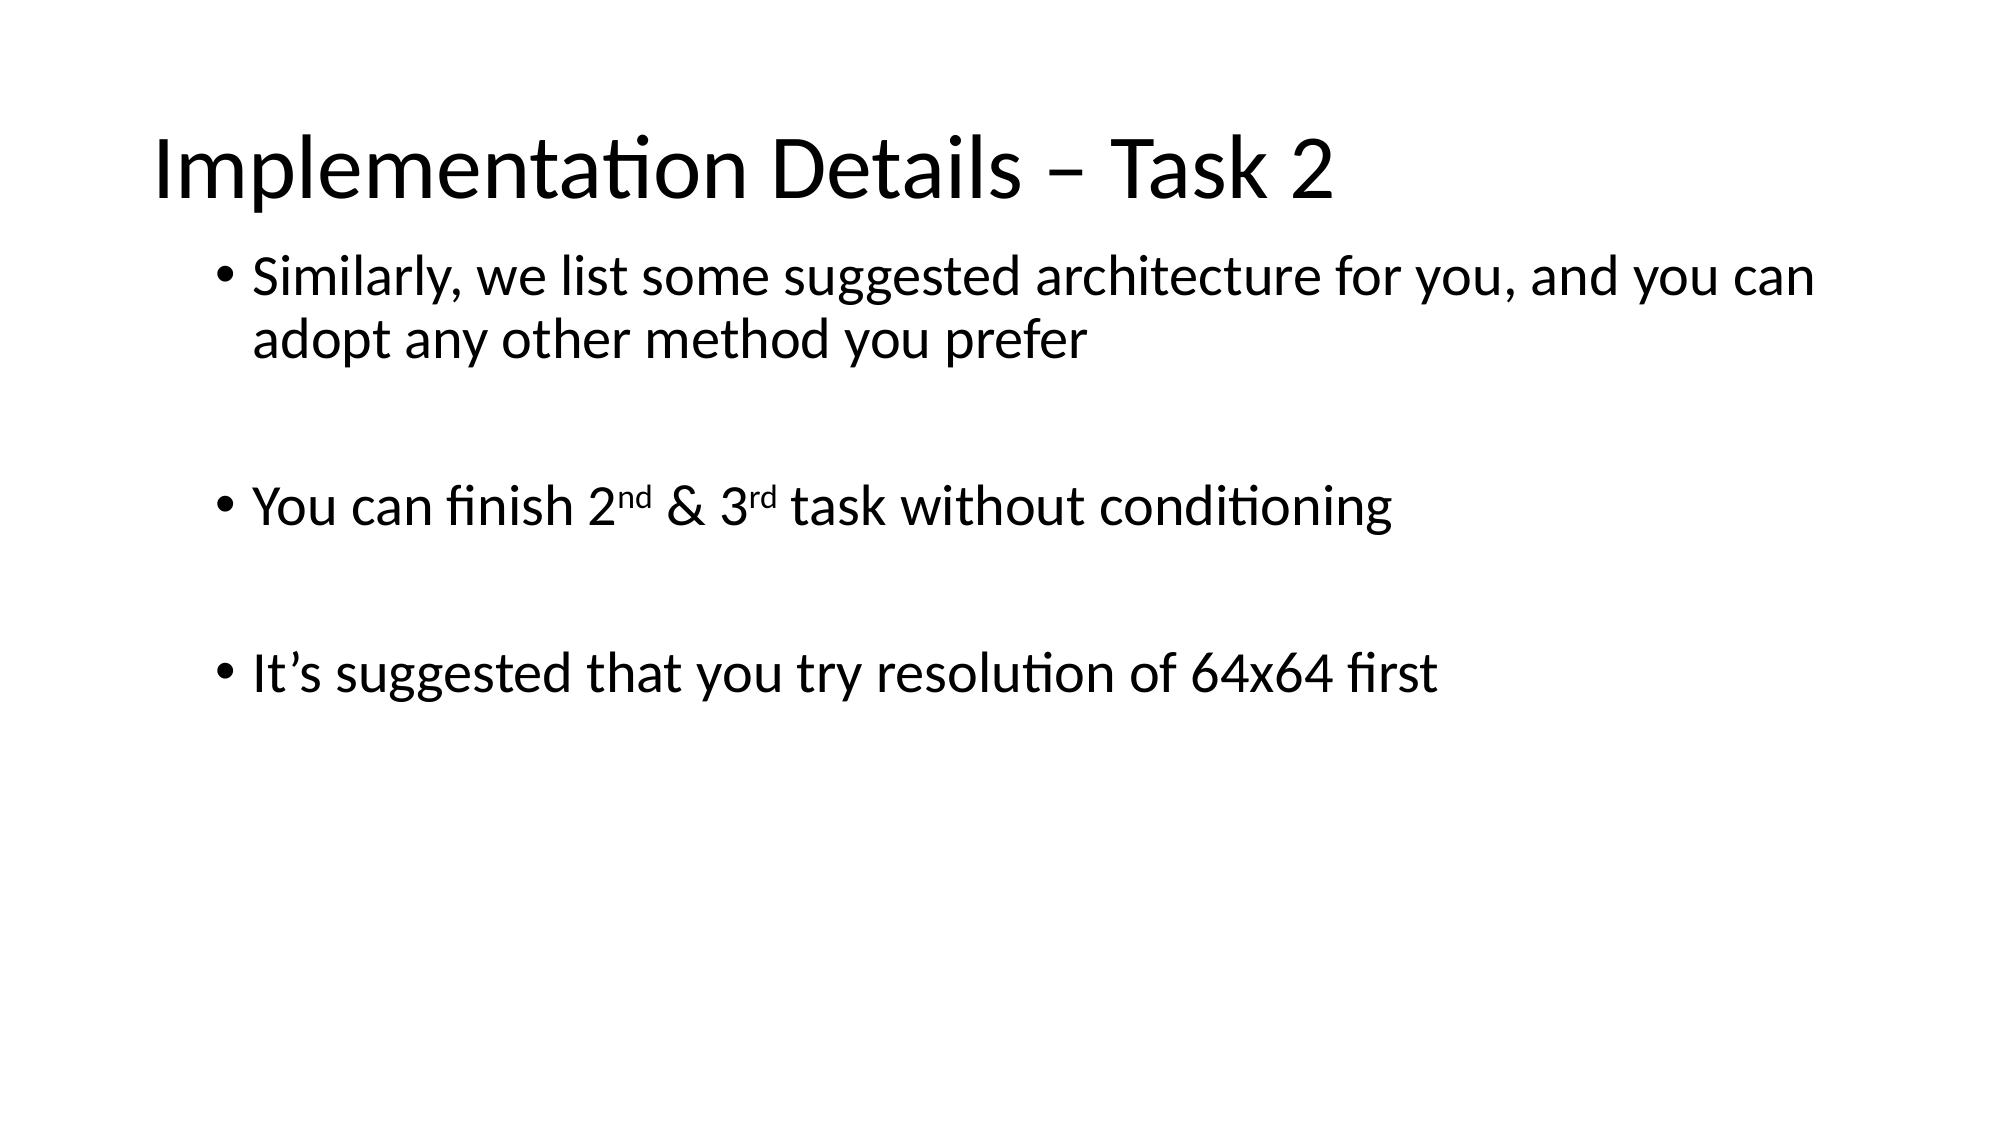

# Implementation Details – Task 2
Similarly, we list some suggested architecture for you, and you can adopt any other method you prefer

You can finish 2nd & 3rd task without conditioning

It’s suggested that you try resolution of 64x64 first